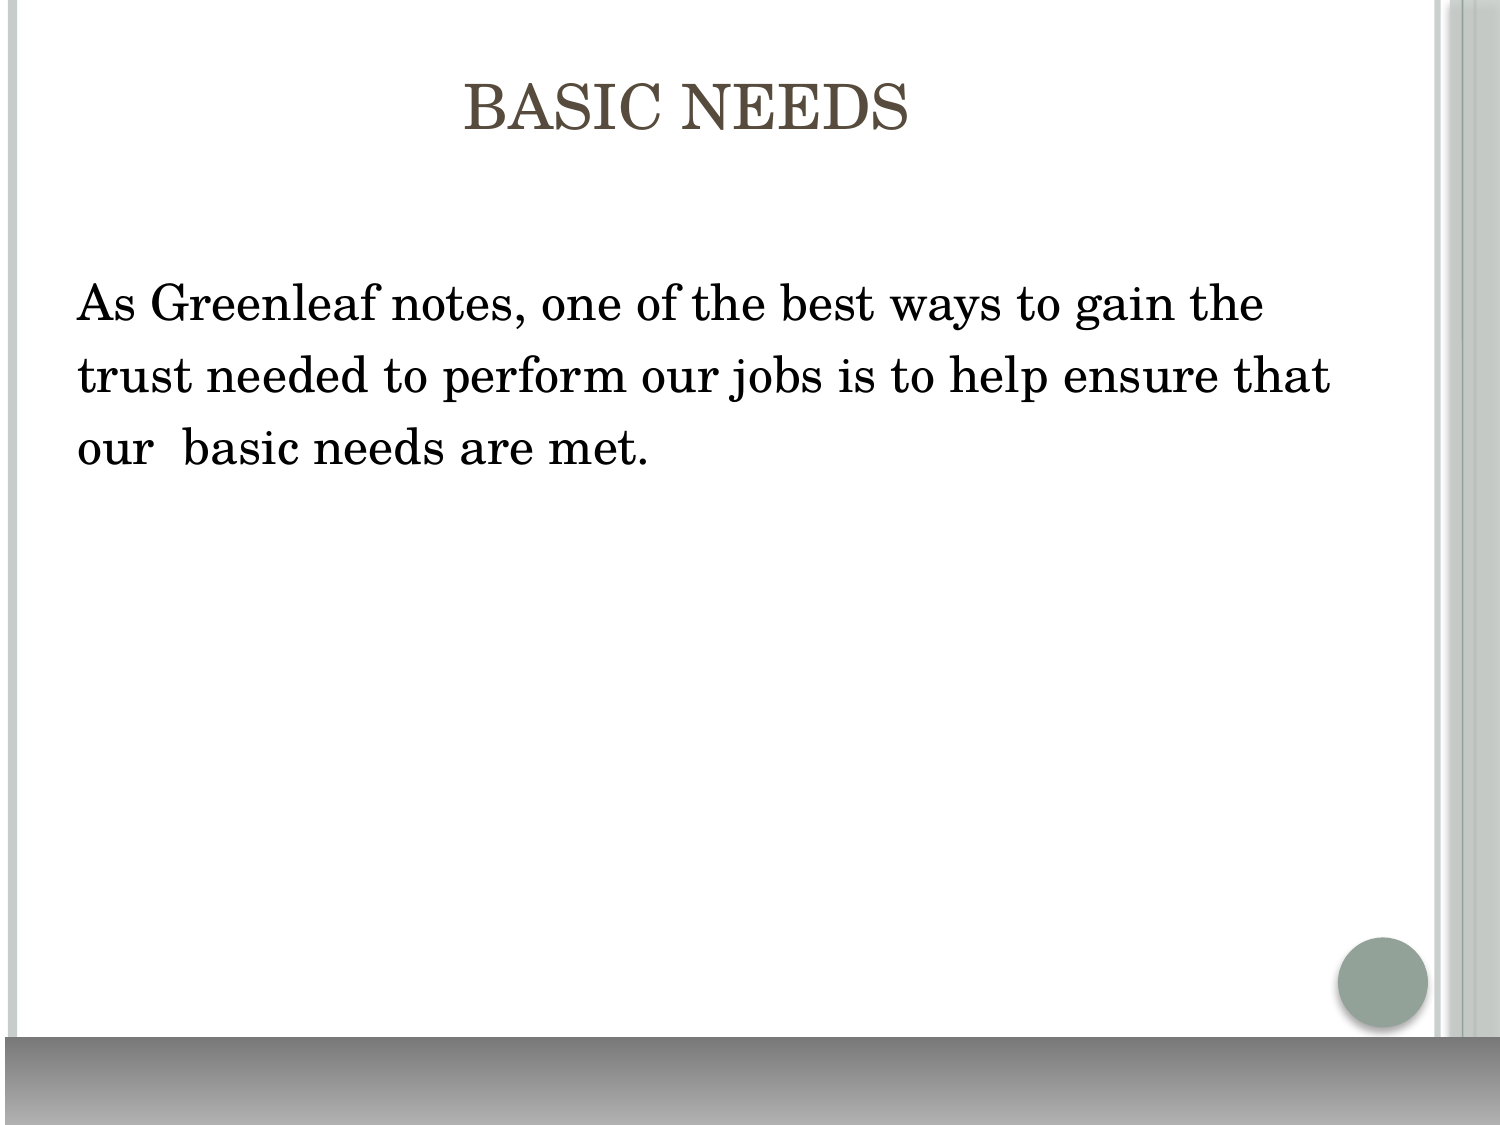

# Basic needs
As Greenleaf notes, one of the best ways to gain the
trust needed to perform our jobs is to help ensure that
our  basic needs are met.